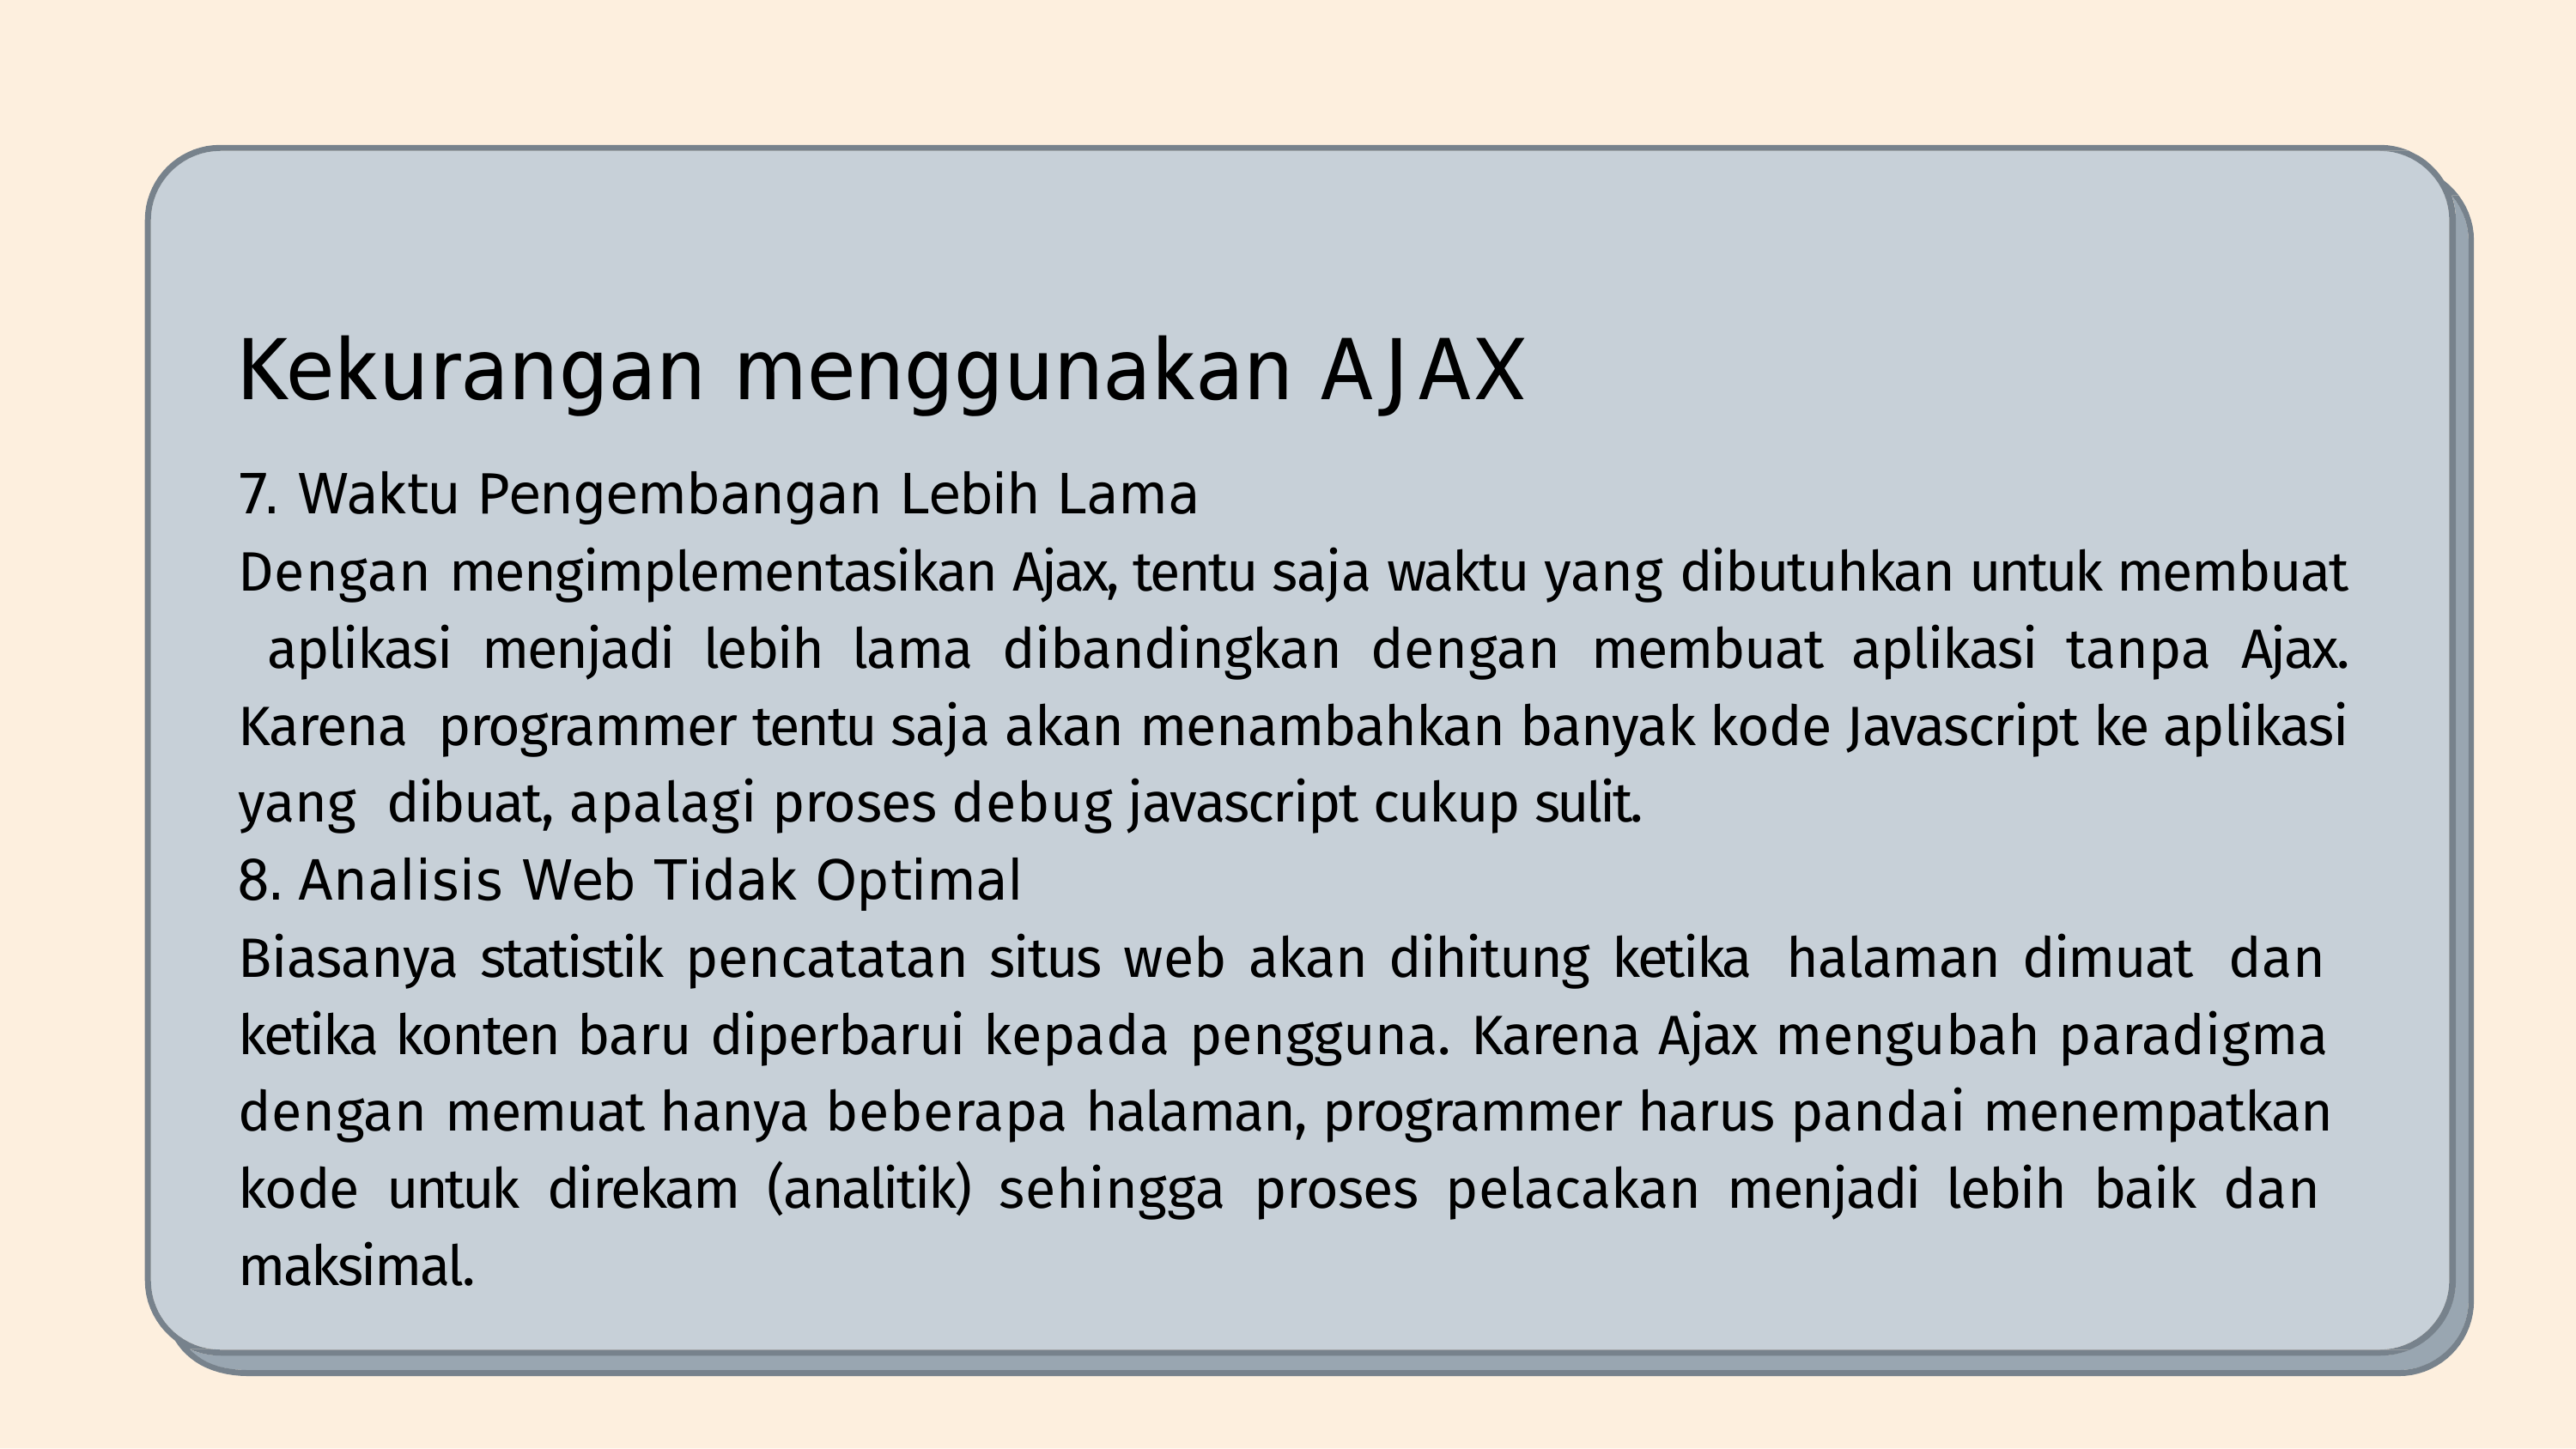

# Kekurangan menggunakan AJAX
Waktu Pengembangan Lebih Lama
Dengan mengimplementasikan Ajax, tentu saja waktu yang dibutuhkan untuk membuat  aplikasi menjadi lebih lama dibandingkan dengan membuat aplikasi tanpa Ajax. Karena  programmer tentu saja akan menambahkan banyak kode Javascript ke aplikasi yang  dibuat, apalagi proses debug javascript cukup sulit.
Analisis Web Tidak Optimal
Biasanya statistik pencatatan situs web akan dihitung ketika halaman dimuat dan  ketika konten baru diperbarui kepada pengguna. Karena Ajax mengubah paradigma  dengan memuat hanya beberapa halaman, programmer harus pandai menempatkan  kode untuk direkam (analitik) sehingga proses pelacakan menjadi lebih baik dan  maksimal.